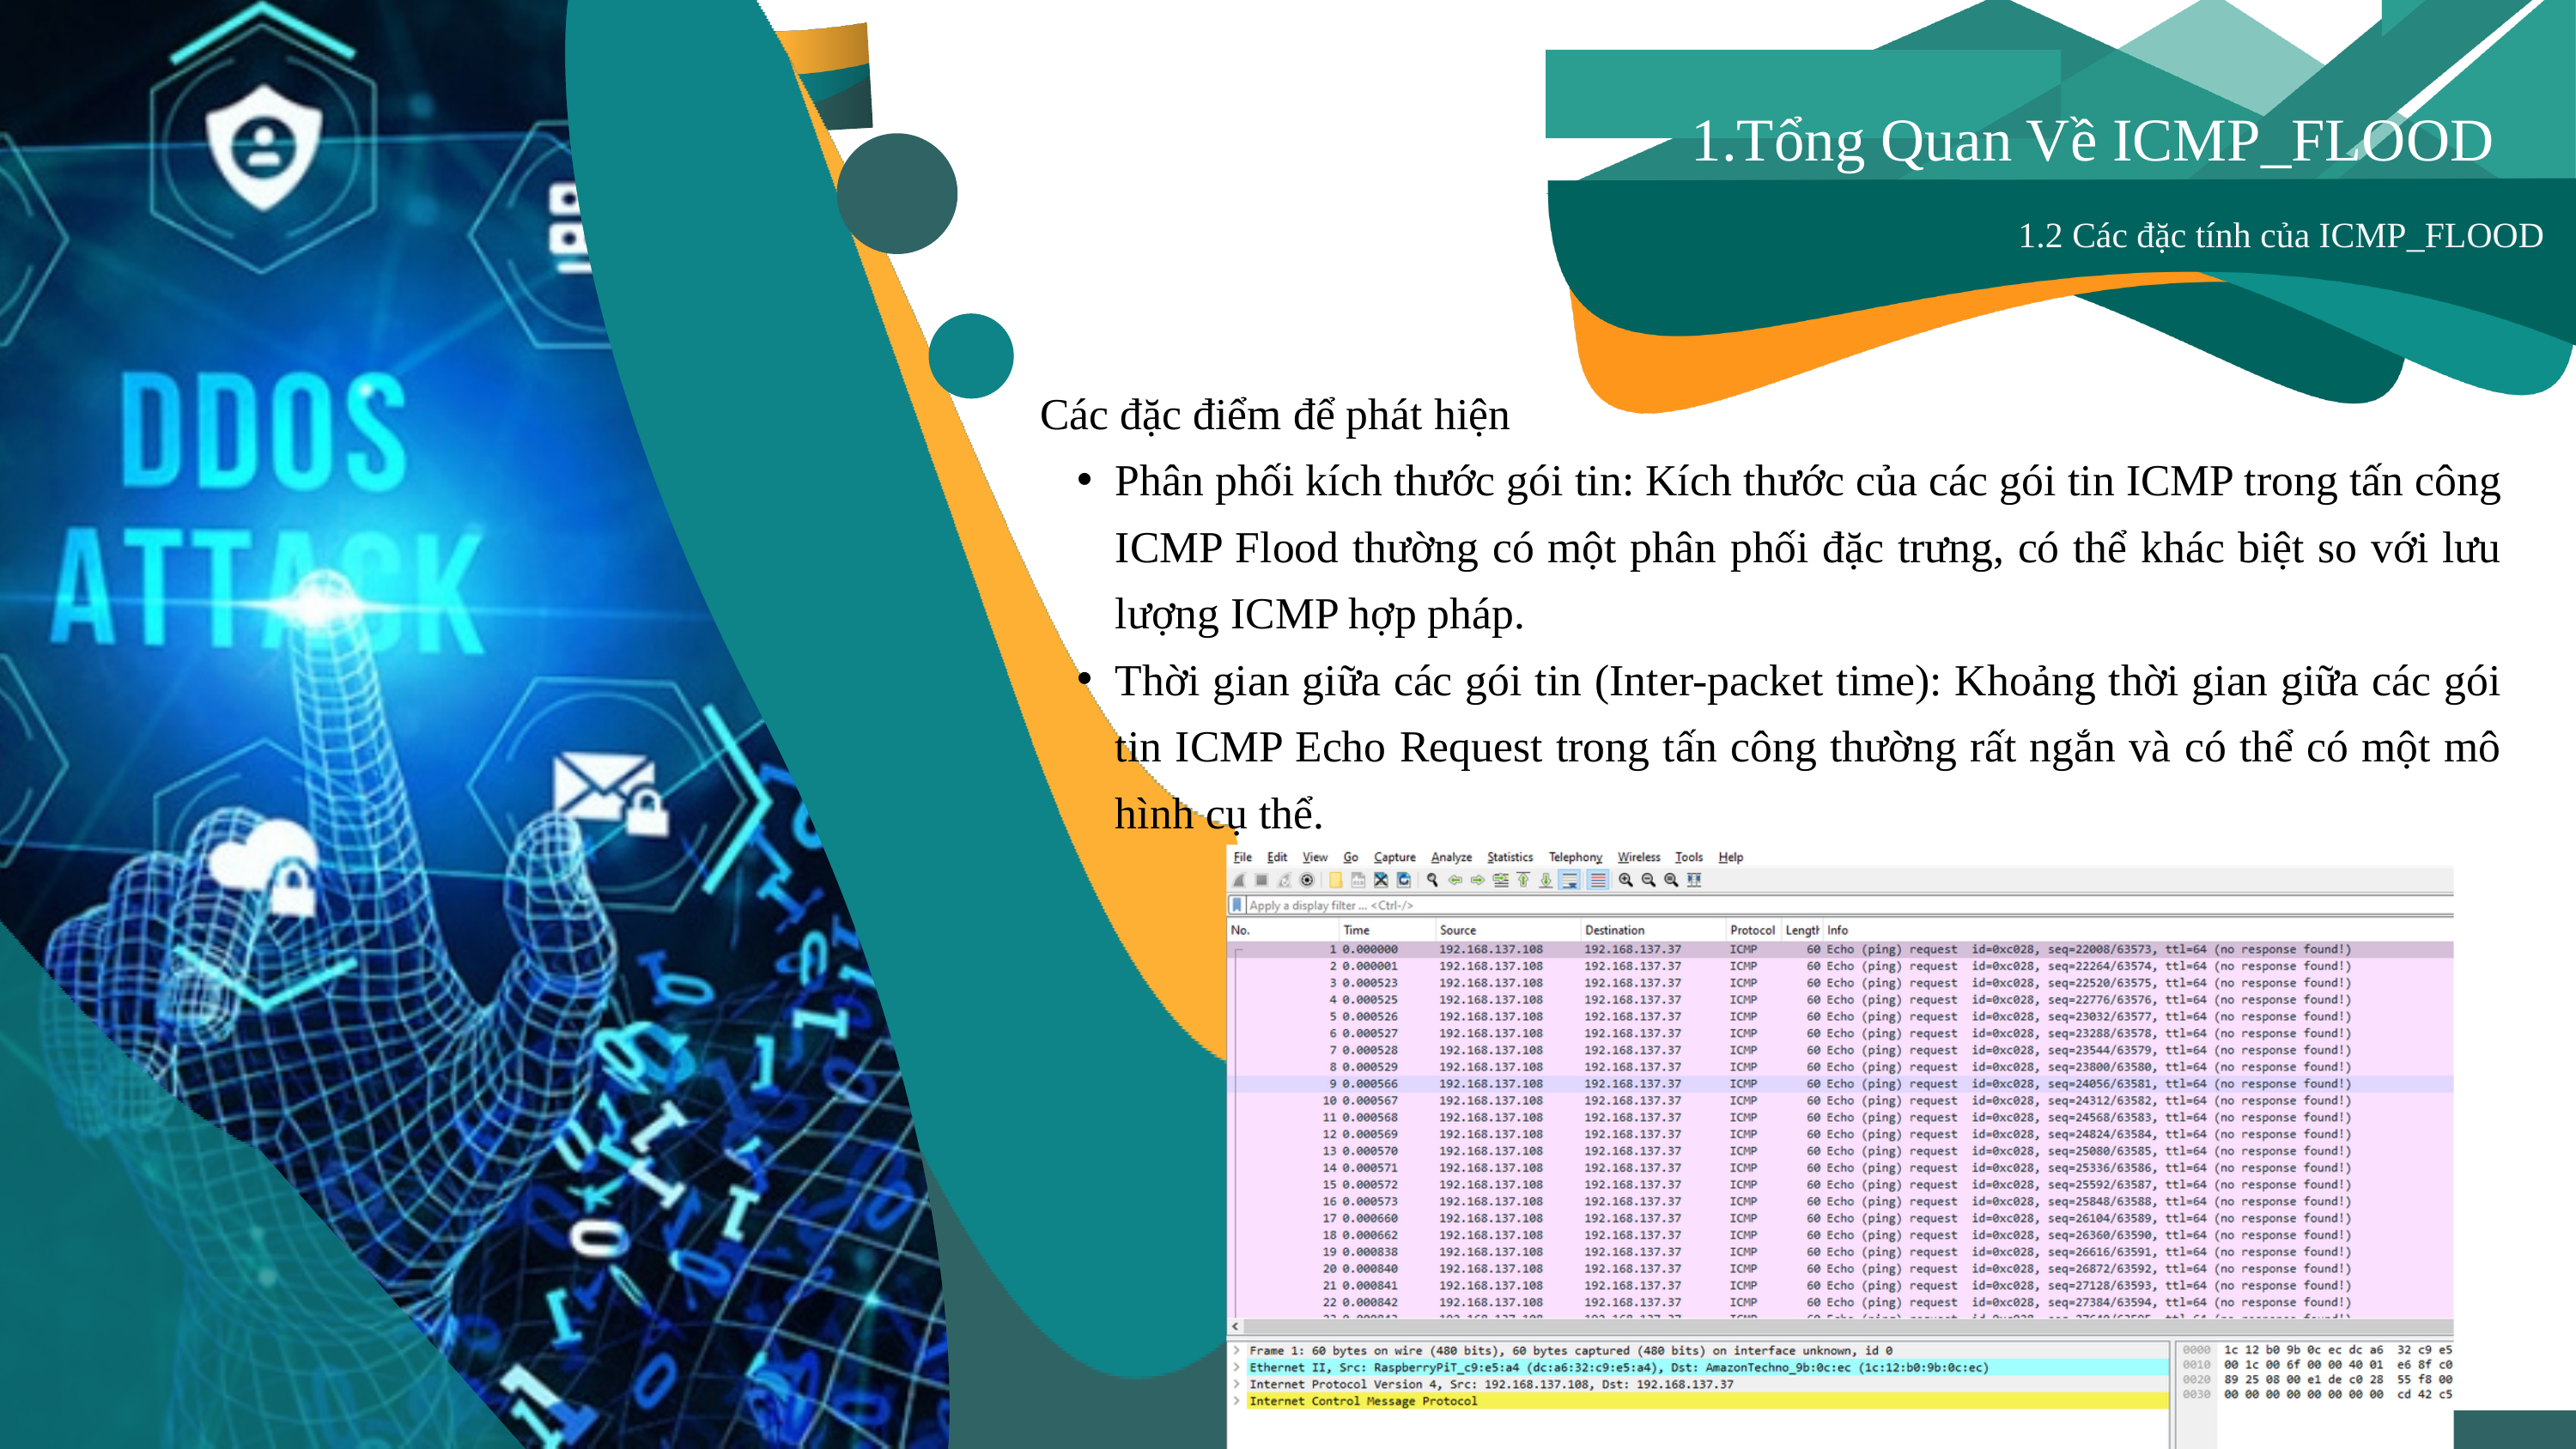

1.Tổng Quan Về ICMP_FLOOD

1.2 Các đặc tính của ICMP_FLOOD

Các đặc điểm để phát hiện
Phân phối kích thước gói tin: Kích thước của các gói tin ICMP trong tấn công ICMP Flood thường có một phân phối đặc trưng, có thể khác biệt so với lưu lượng ICMP hợp pháp.
Thời gian giữa các gói tin (Inter-packet time): Khoảng thời gian giữa các gói tin ICMP Echo Request trong tấn công thường rất ngắn và có thể có một mô hình cụ thể.